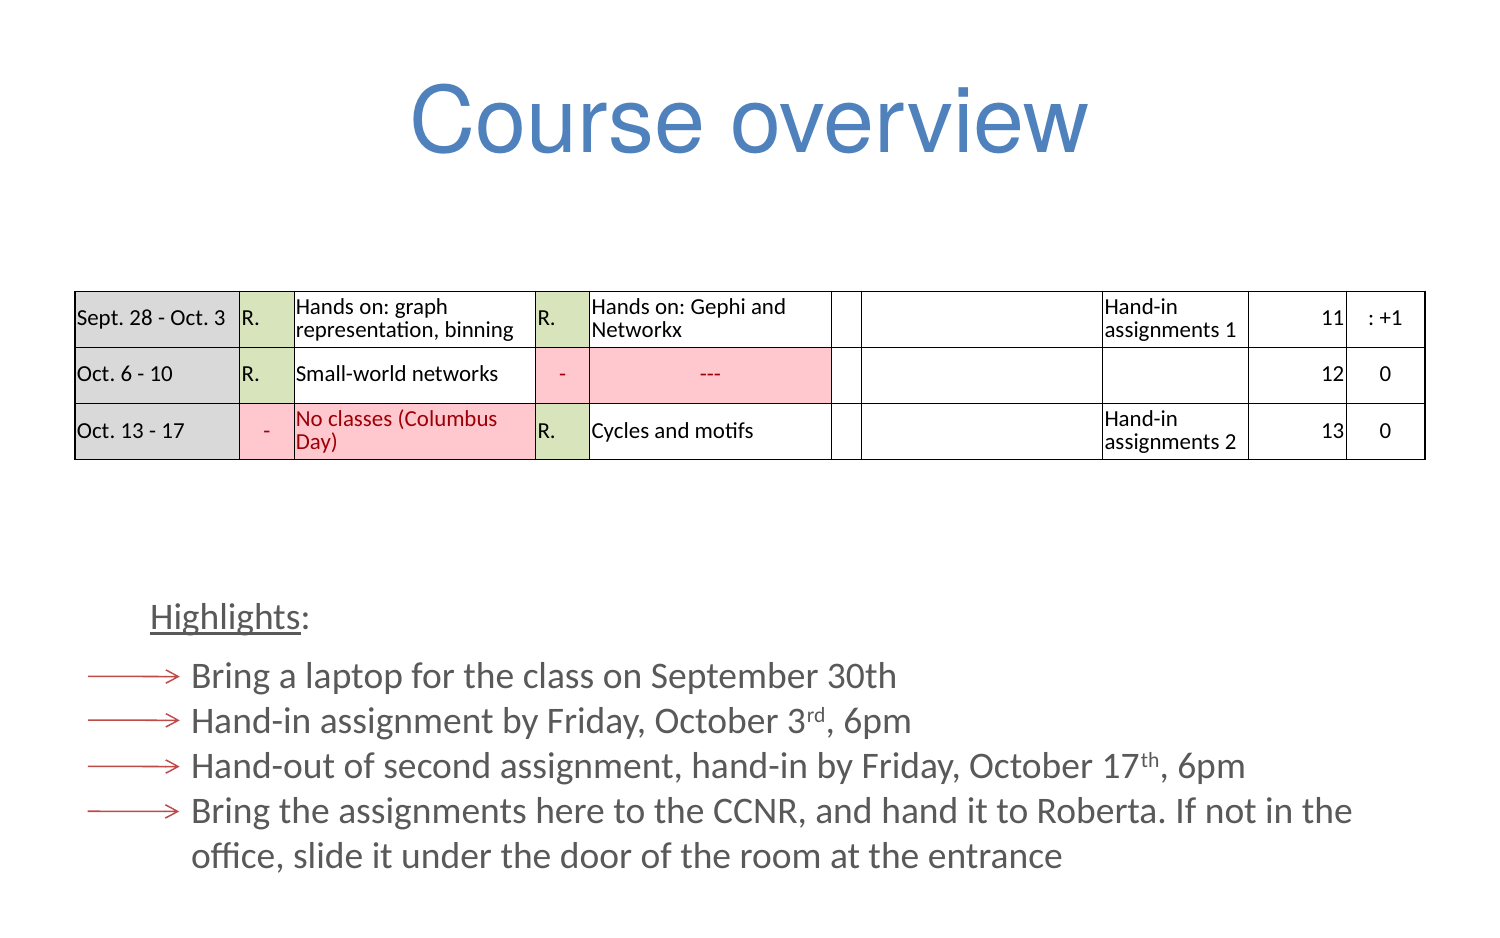

# Course overview
| Sept. 28 - Oct. 3 | R. | Hands on: graph representation, binning | R. | Hands on: Gephi and Networkx |  |  | Hand-in assignments 1 | 11 | : +1 |
| --- | --- | --- | --- | --- | --- | --- | --- | --- | --- |
| Oct. 6 - 10 | R. | Small-world networks | - | --- |  |  |  | 12 | 0 |
| Oct. 13 - 17 | - | No classes (Columbus Day) | R. | Cycles and motifs |  |  | Hand-in assignments 2 | 13 | 0 |
Highlights:
Bring a laptop for the class on September 30th
Hand-in assignment by Friday, October 3rd, 6pm
Hand-out of second assignment, hand-in by Friday, October 17th, 6pm
Bring the assignments here to the CCNR, and hand it to Roberta. If not in the office, slide it under the door of the room at the entrance